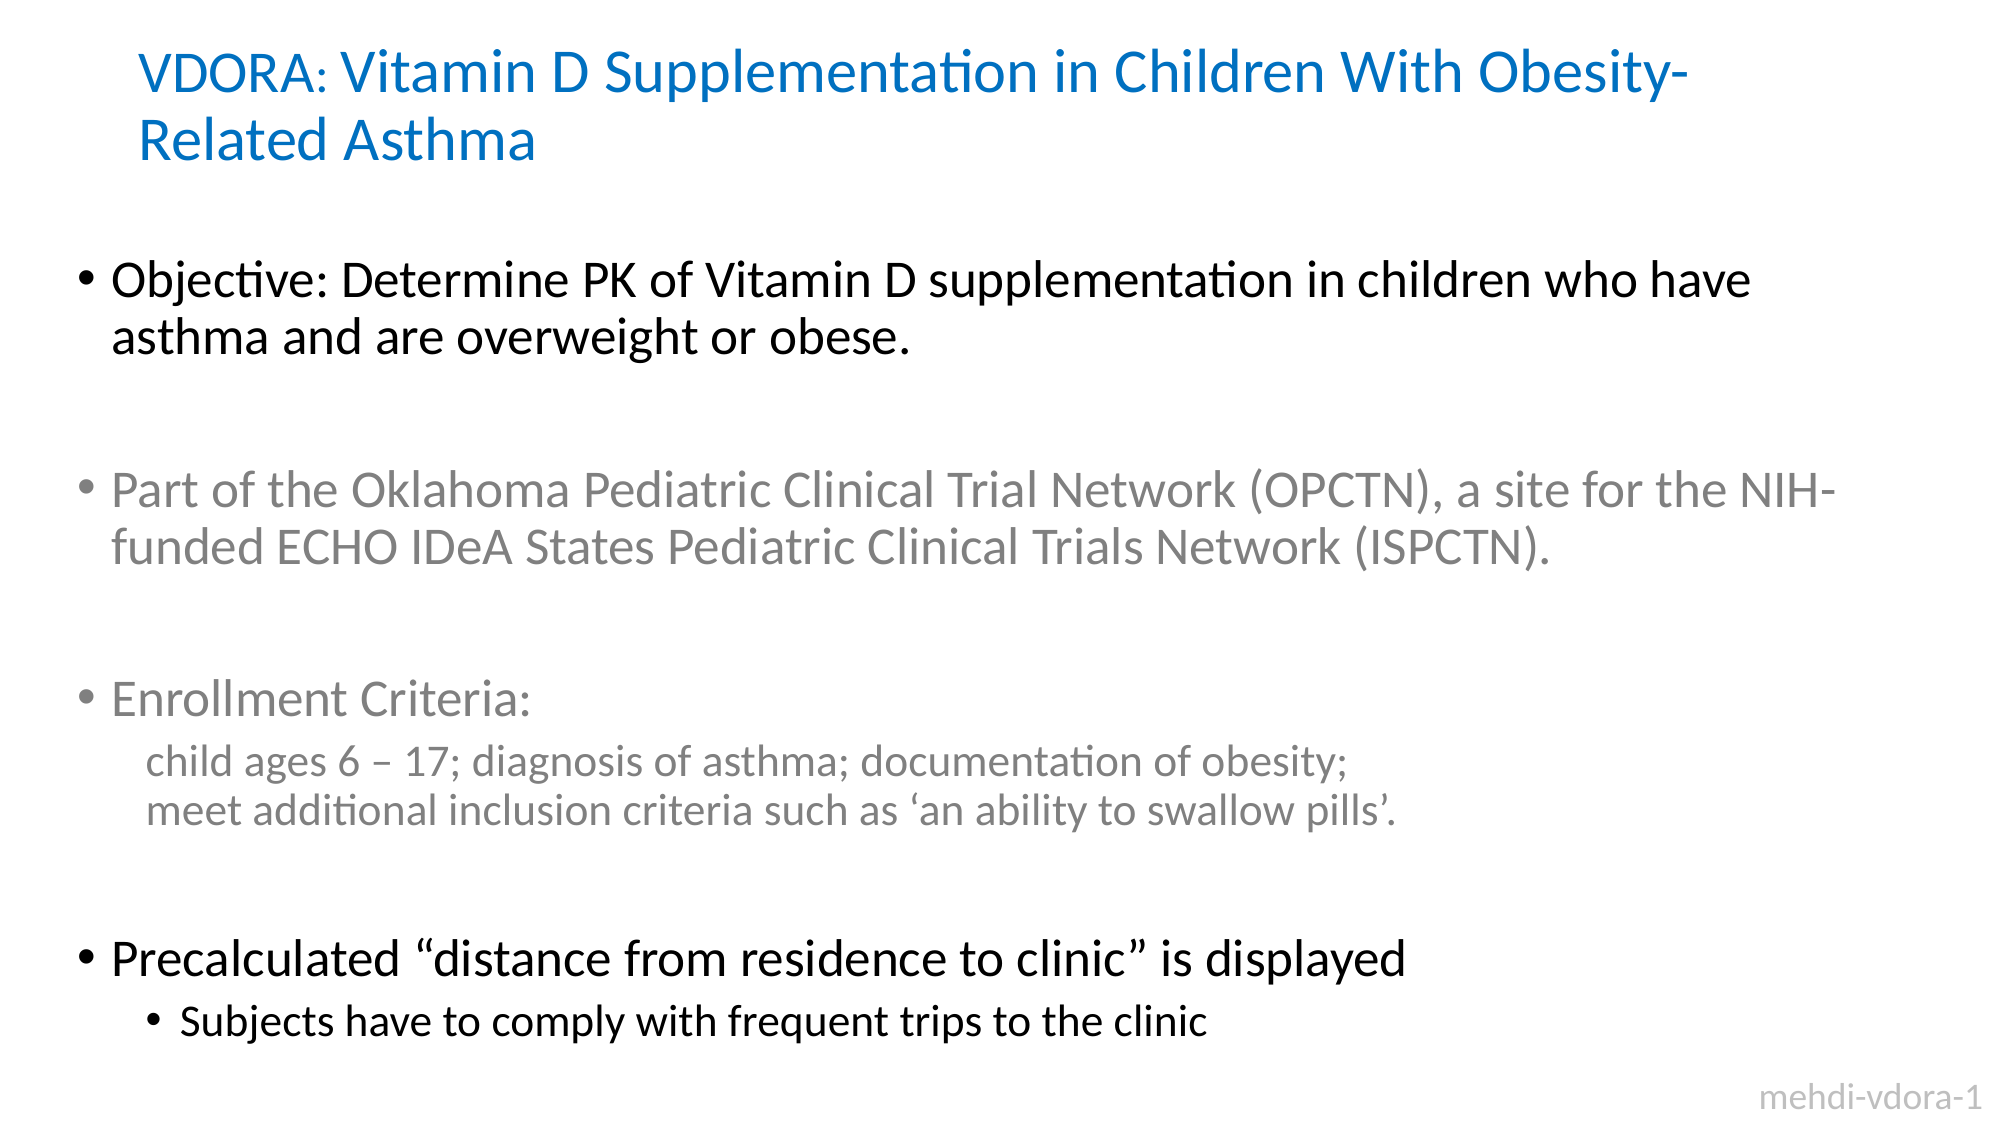

# VDORA: Vitamin D Supplementation in Children With Obesity-Related Asthma
Objective: Determine PK of Vitamin D supplementation in children who have asthma and are overweight or obese.

Part of the Oklahoma Pediatric Clinical Trial Network (OPCTN), a site for the NIH-funded ECHO IDeA States Pediatric Clinical Trials Network (ISPCTN).

Enrollment Criteria:
child ages 6 – 17; diagnosis of asthma; documentation of obesity;
meet additional inclusion criteria such as ‘an ability to swallow pills’.

Precalculated “distance from residence to clinic” is displayed
Subjects have to comply with frequent trips to the clinic

mehdi-vdora-1